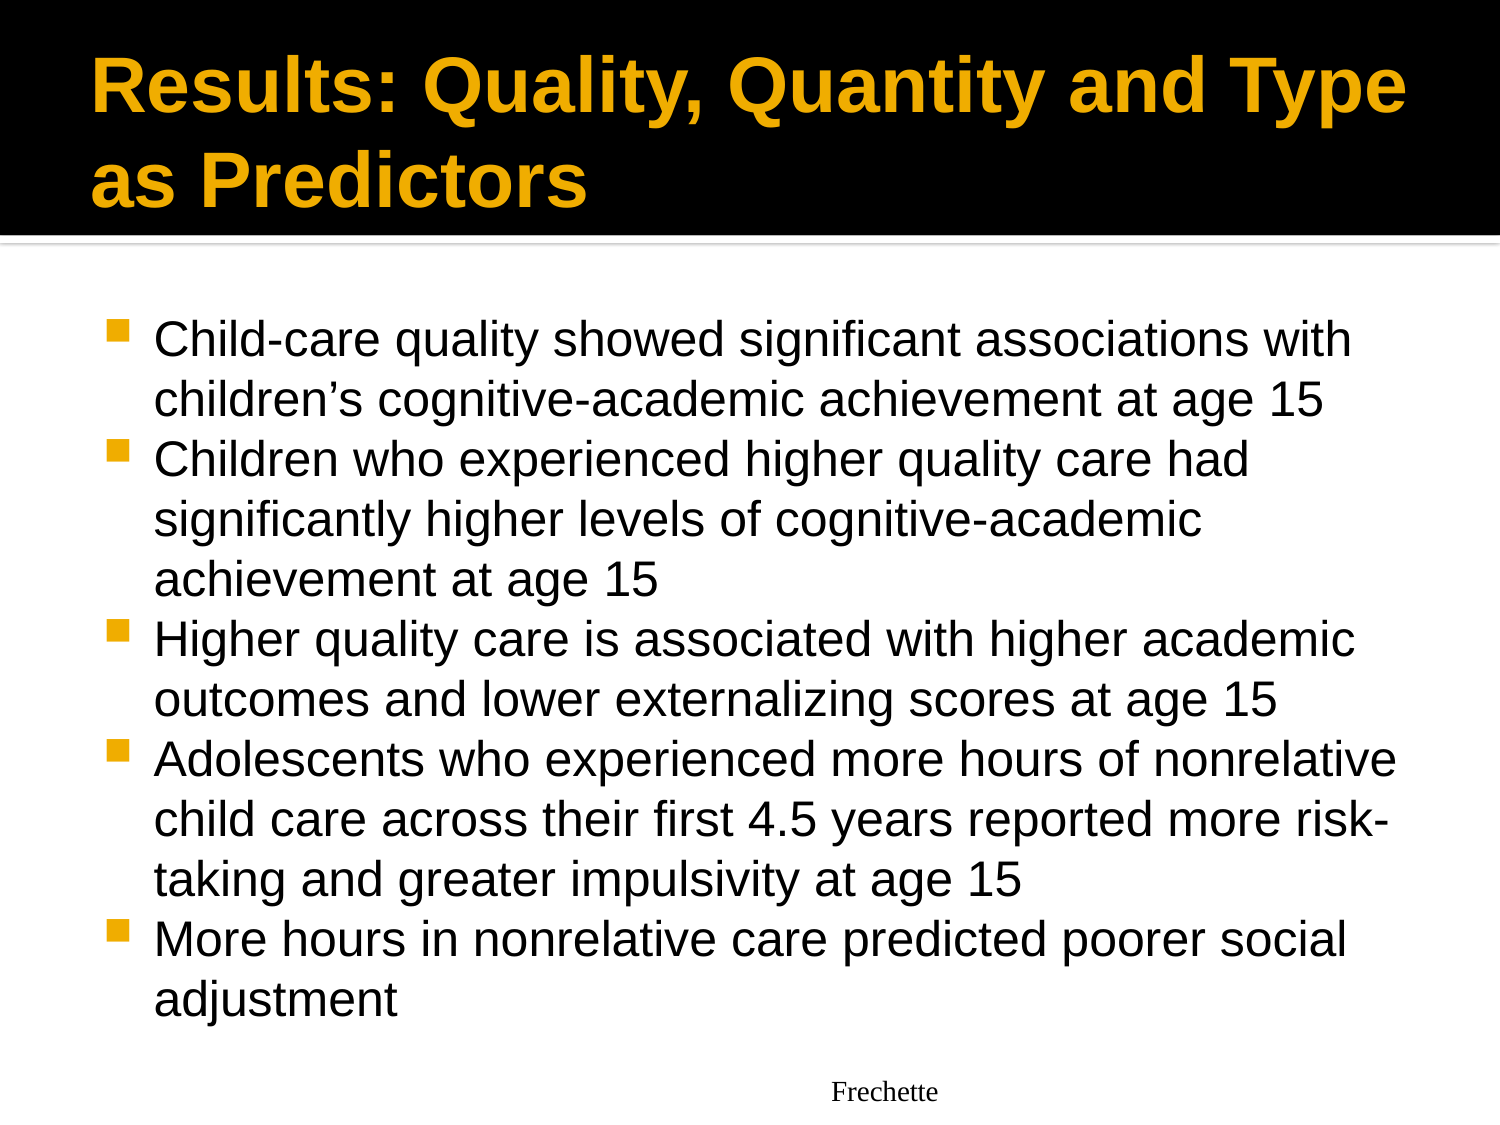

# Results: Quality, Quantity and Type as Predictors
Child-care quality showed significant associations with children’s cognitive-academic achievement at age 15
Children who experienced higher quality care had significantly higher levels of cognitive-academic achievement at age 15
Higher quality care is associated with higher academic outcomes and lower externalizing scores at age 15
Adolescents who experienced more hours of nonrelative child care across their first 4.5 years reported more risk-taking and greater impulsivity at age 15
More hours in nonrelative care predicted poorer social adjustment

Frechette